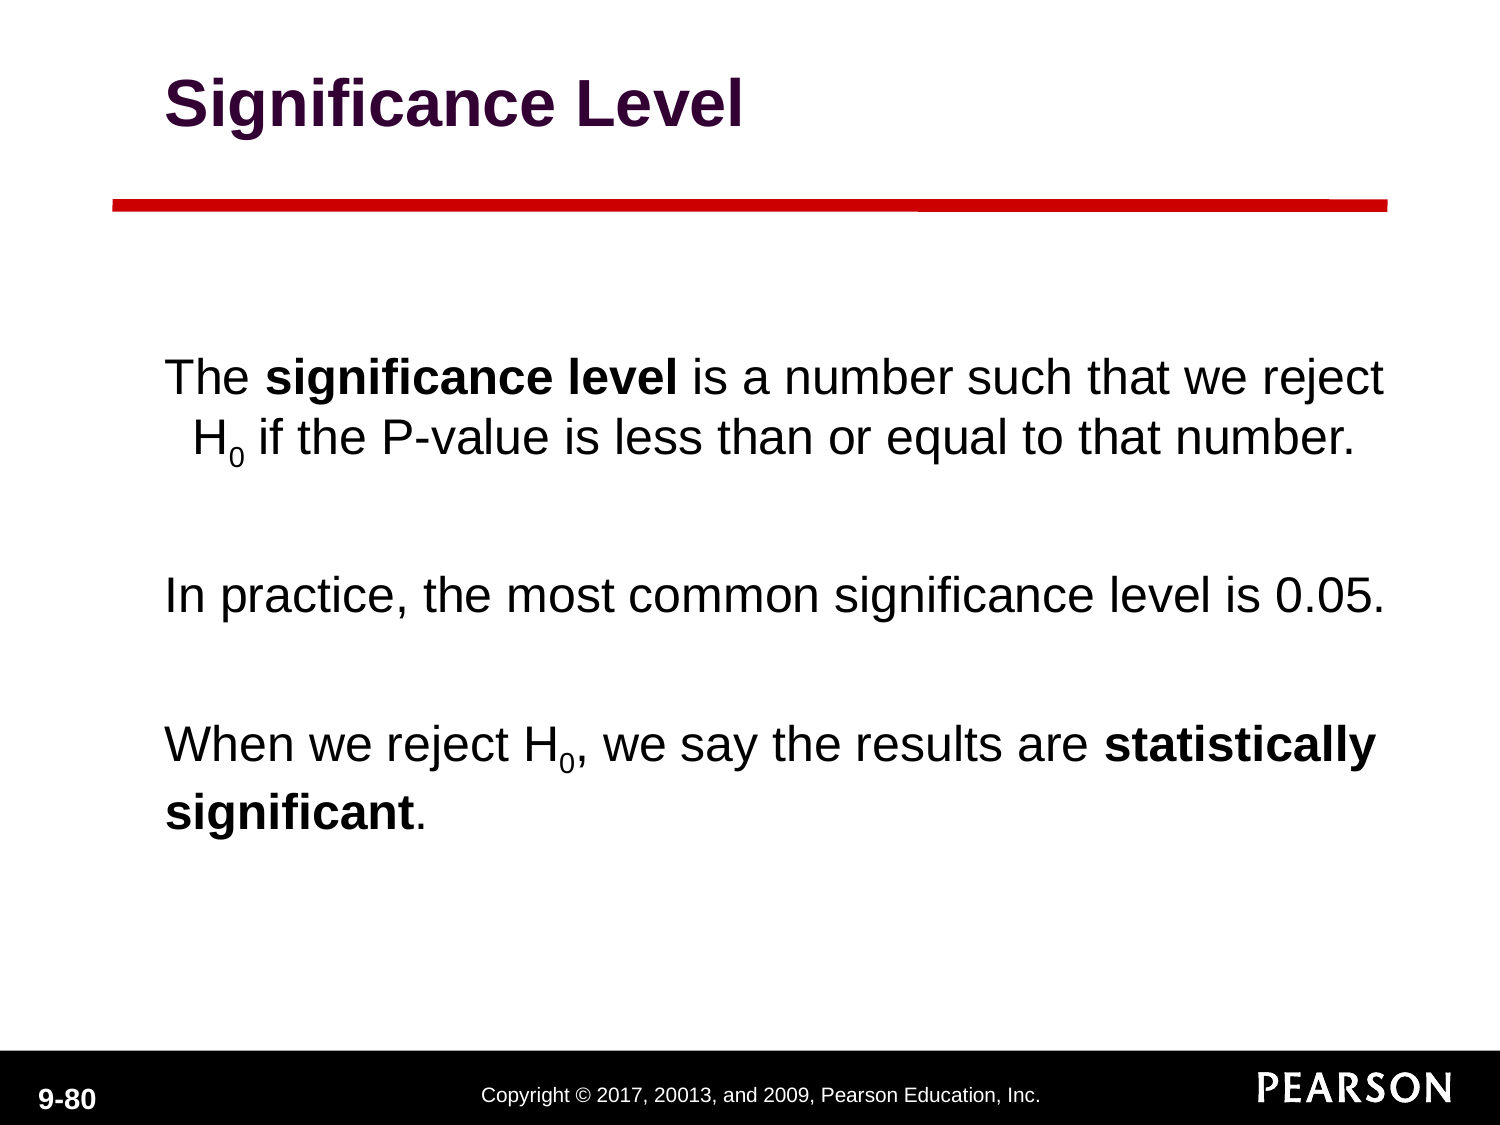

Significance Level

The significance level is a number such that we reject    H0 if the P-value is less than or equal to that number.

In practice, the most common significance level is 0.05.

When we reject H0, we say the results are statistically significant.